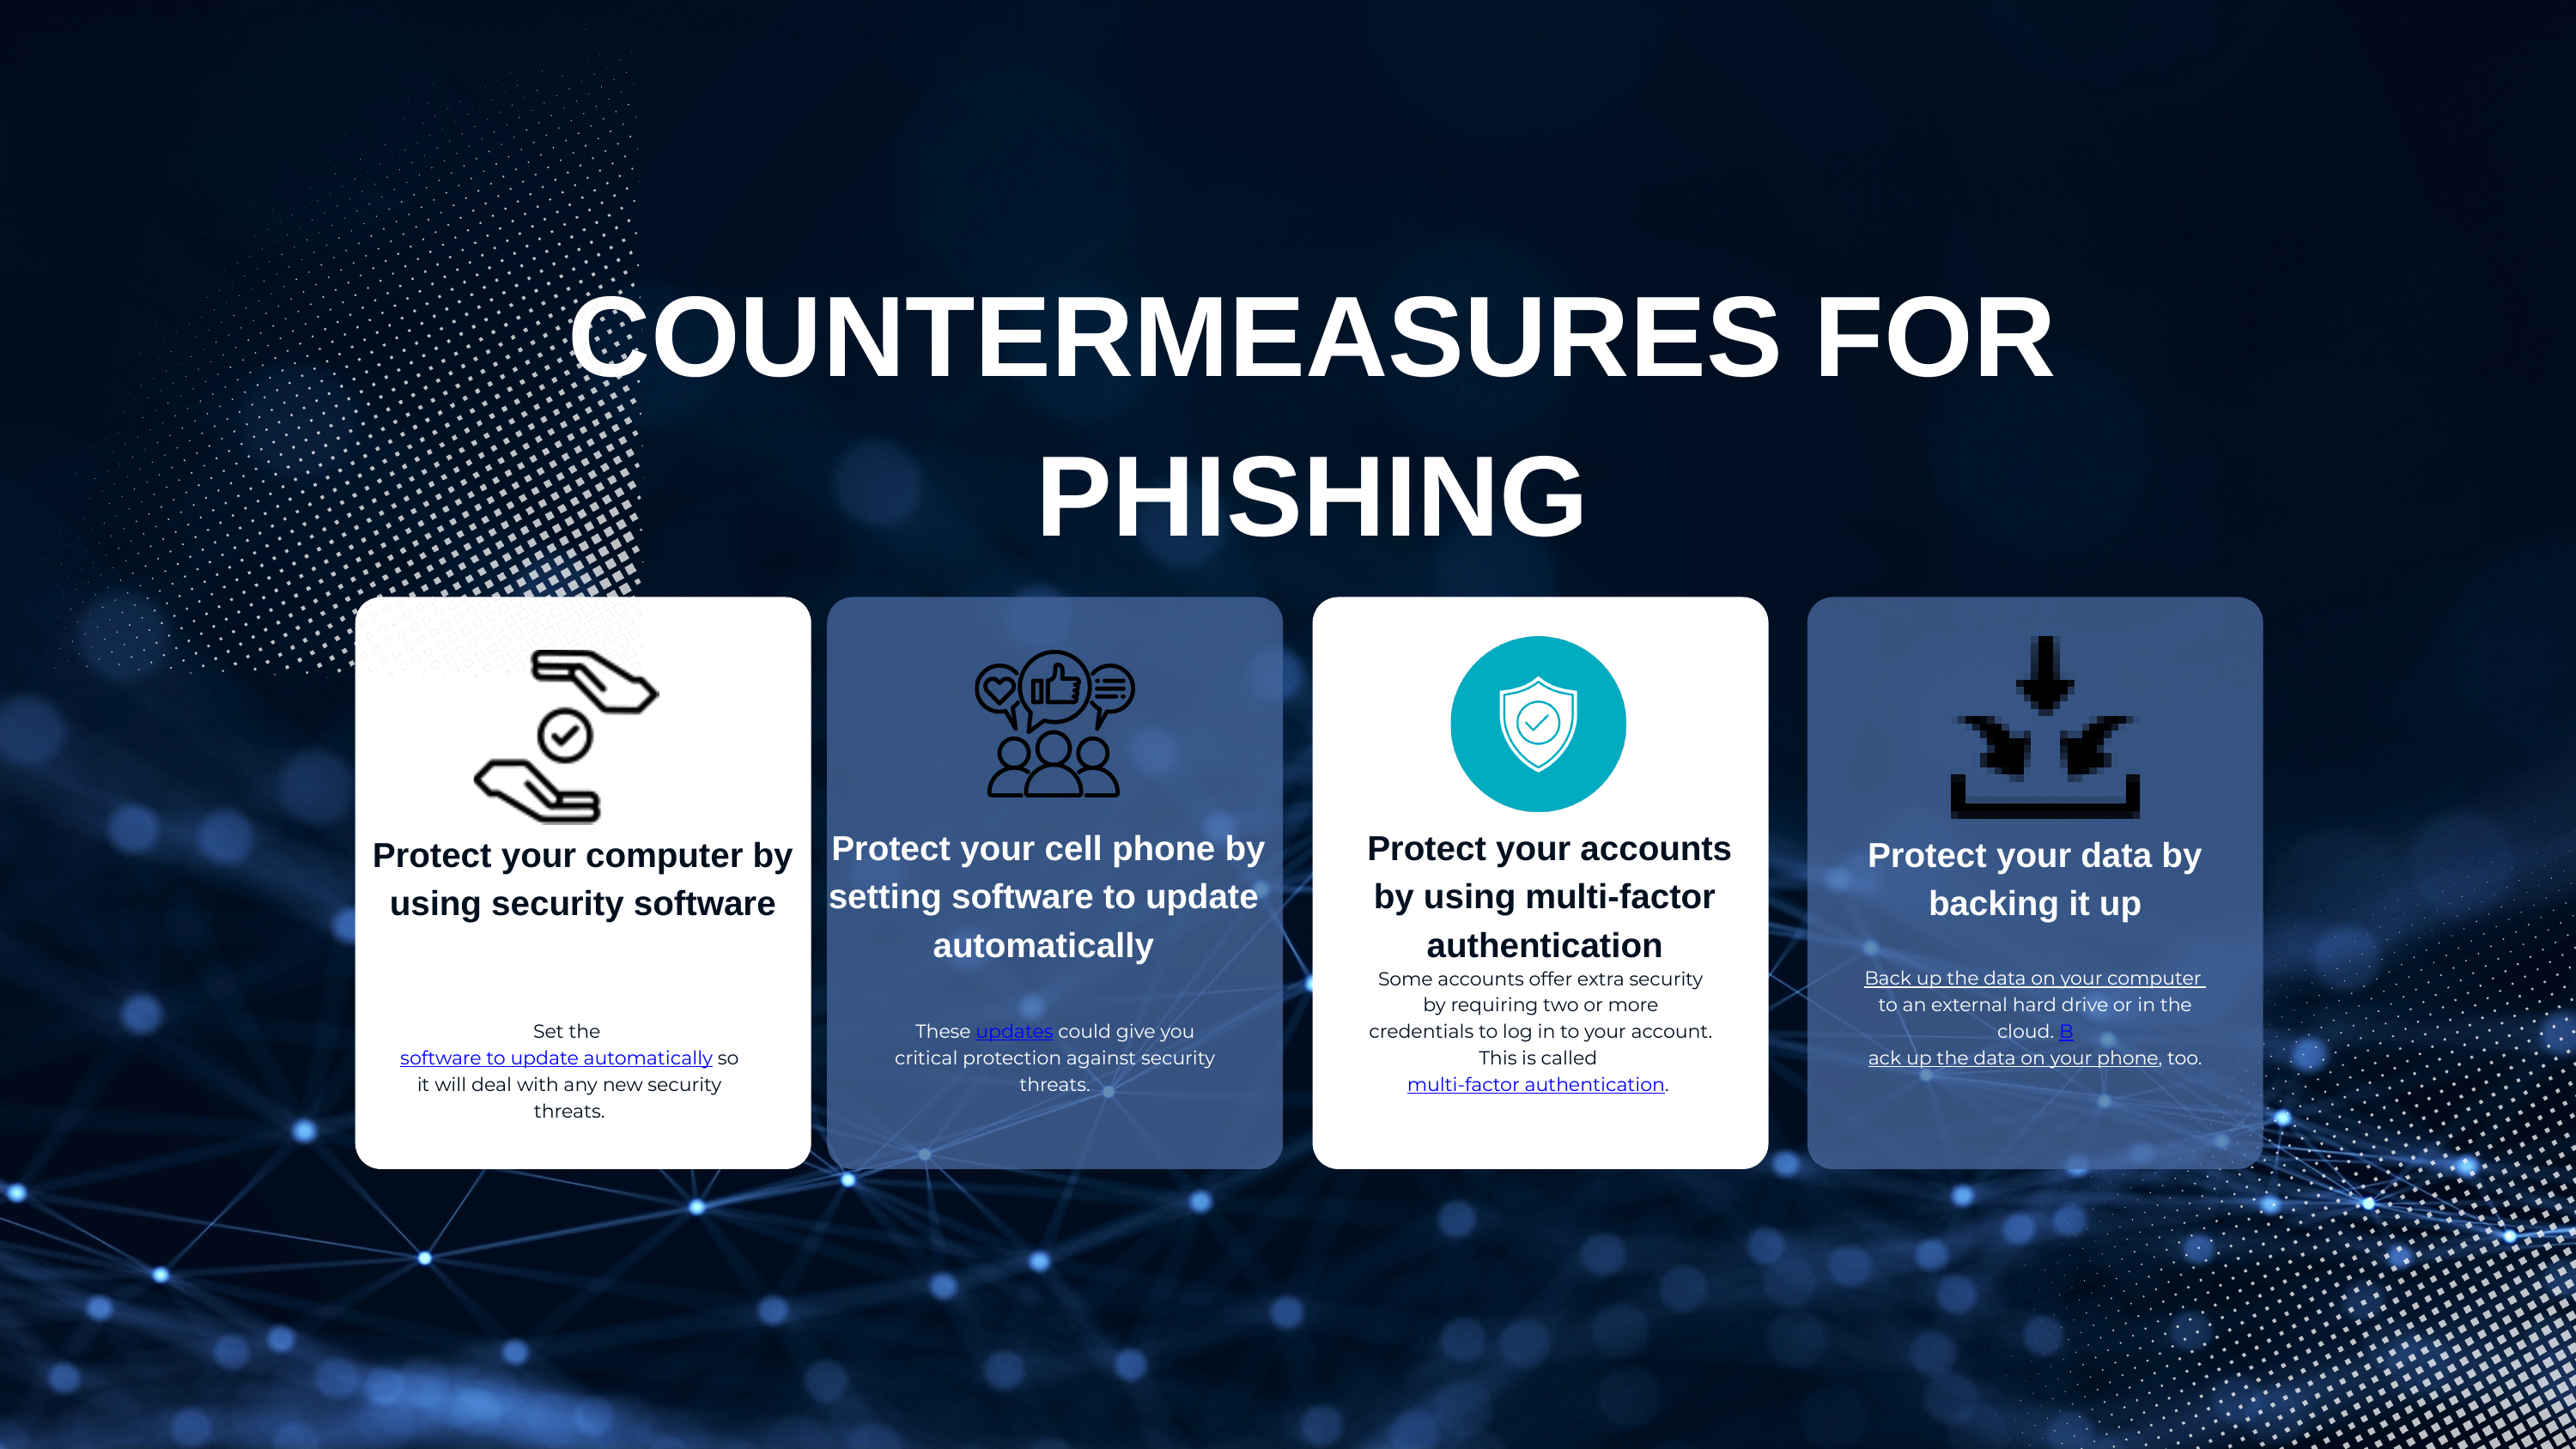

COUNTERMEASURES FOR PHISHING

 Protect your cell phone by setting software to update automatically
 Protect your accounts by using multi-factor authentication
Protect your computer by using security software
Protect your data by backing it up
Some accounts offer extra security by requiring two or more credentials to log in to your account. This is called multi-factor authentication.
Back up the data on your computer to an external hard drive or in the cloud. Back up the data on your phone, too.
Set the software to update automatically so it will deal with any new security threats.
These updates could give you critical protection against security threats.